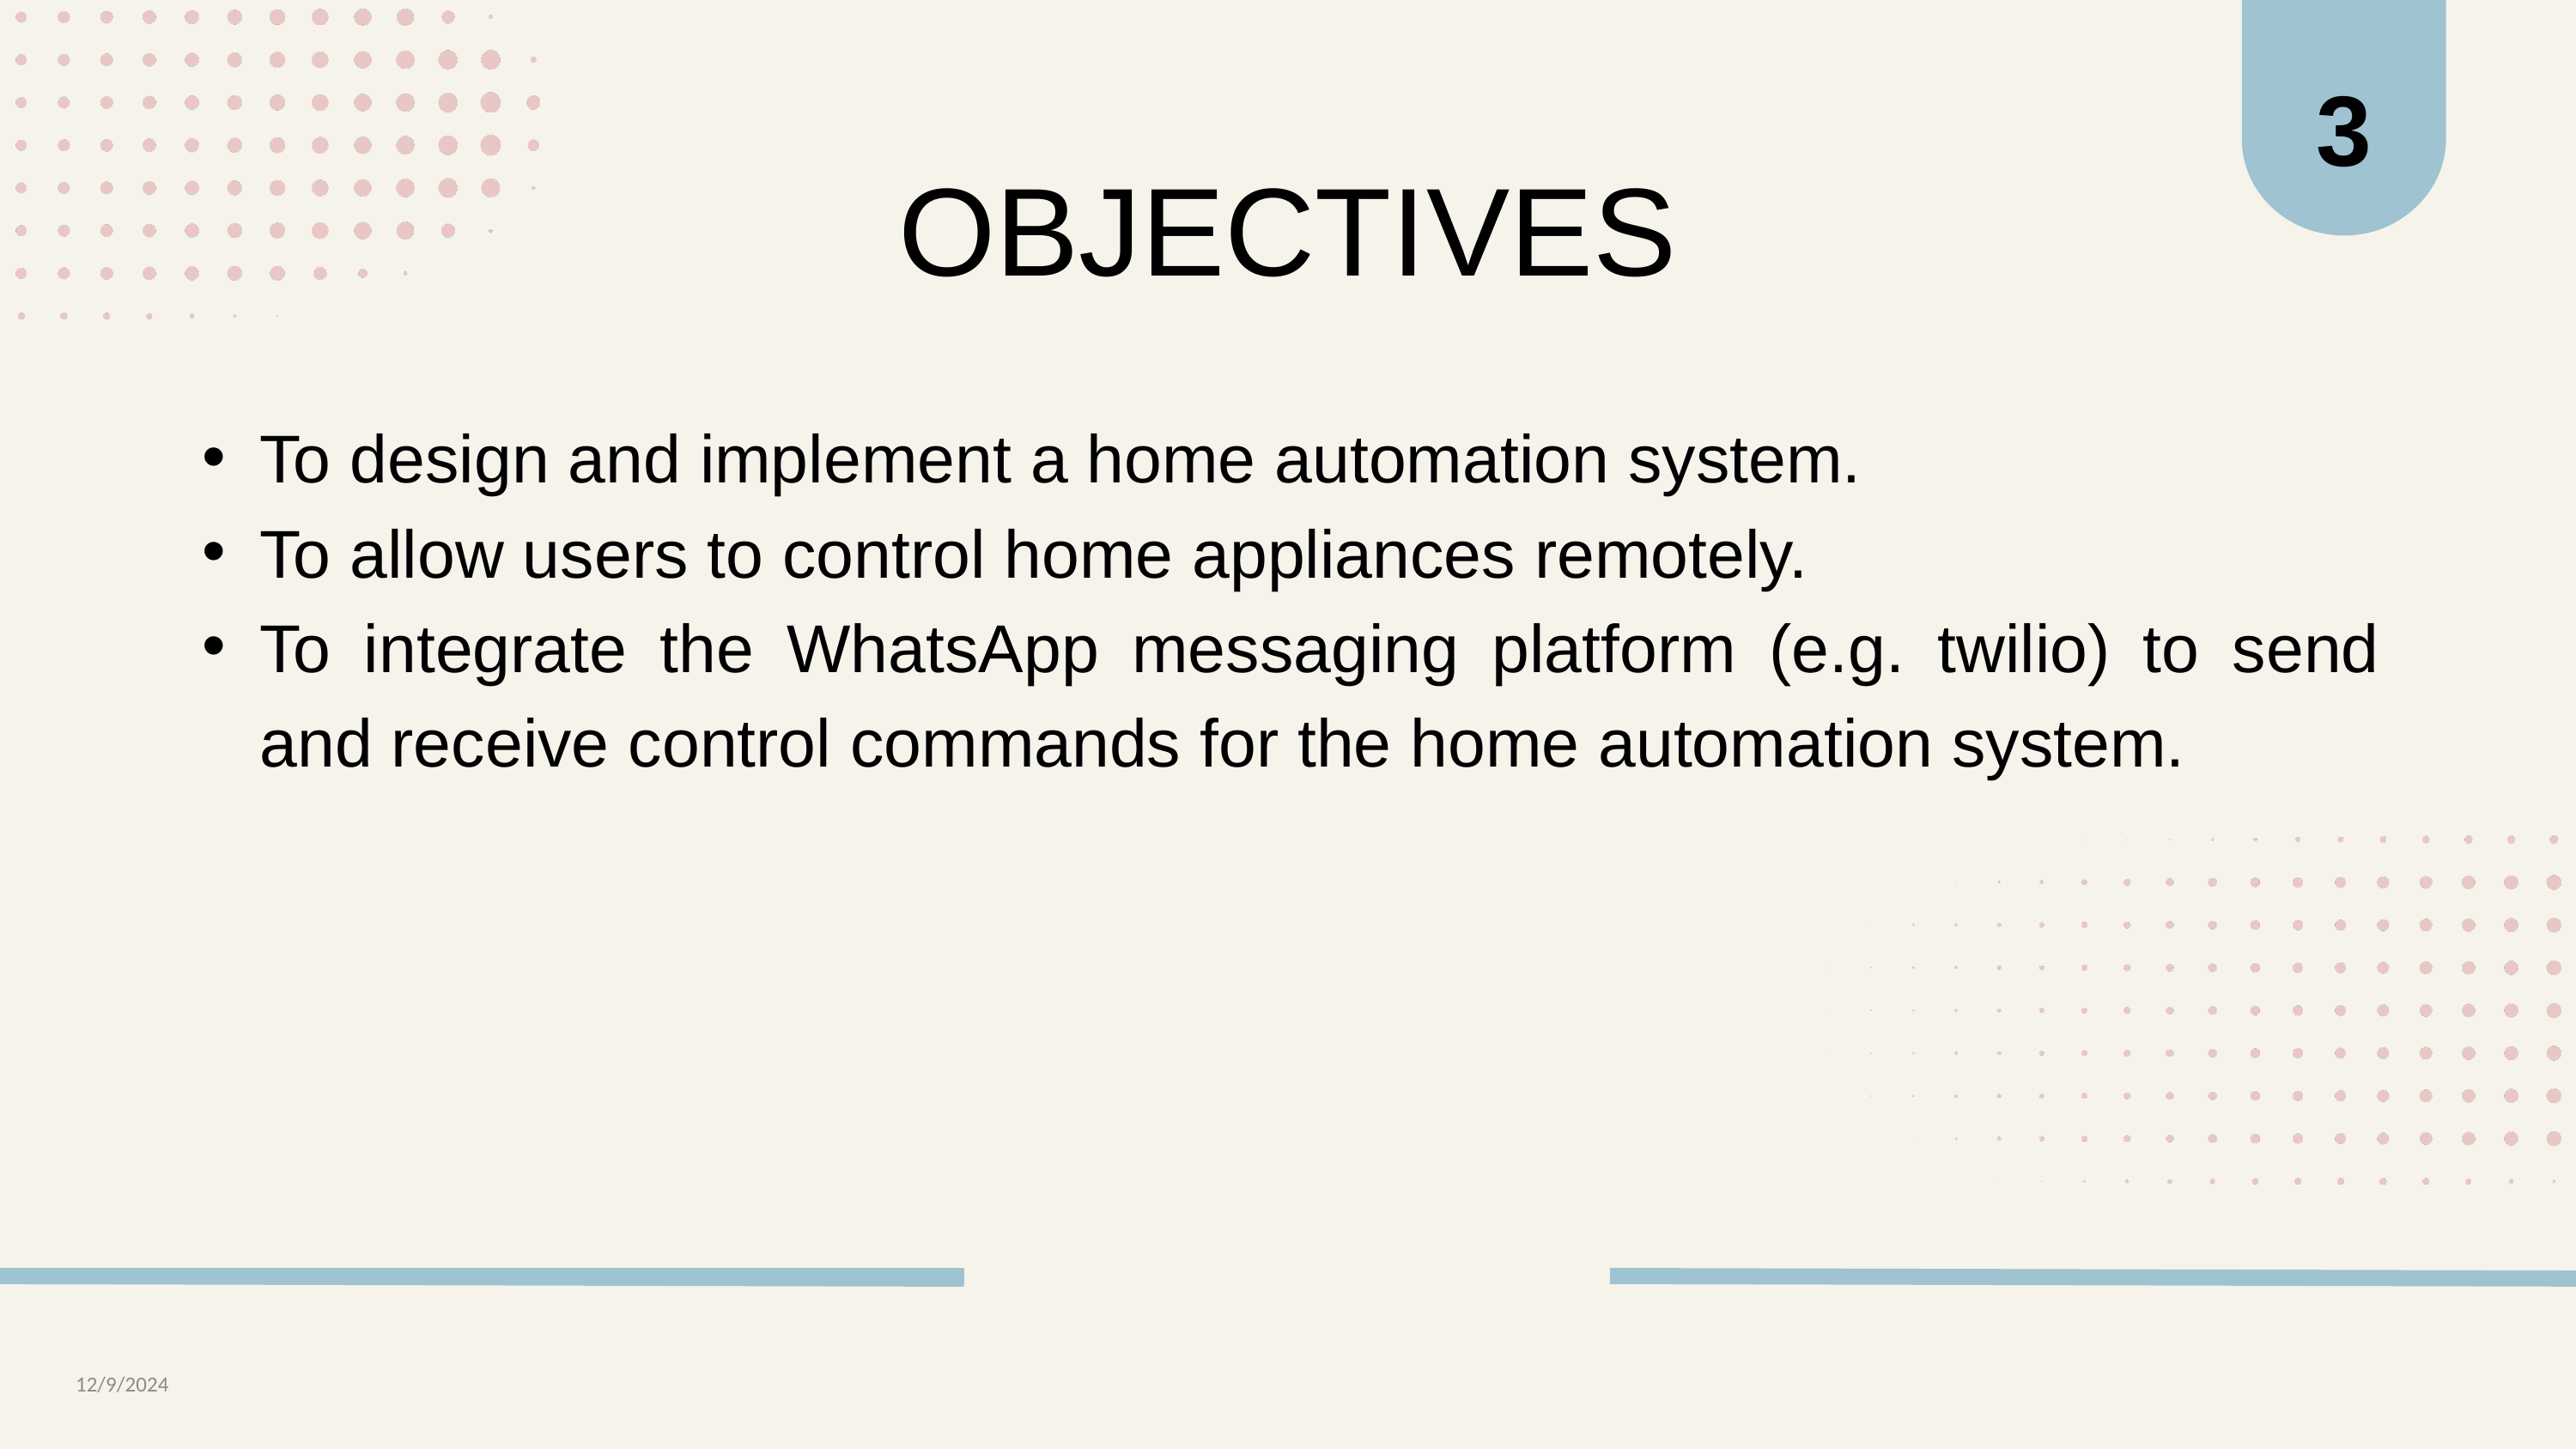

3

OBJECTIVES
To design and implement a home automation system.
To allow users to control home appliances remotely.
To integrate the WhatsApp messaging platform (e.g. twilio) to send and receive control commands for the home automation system.

12/9/2024